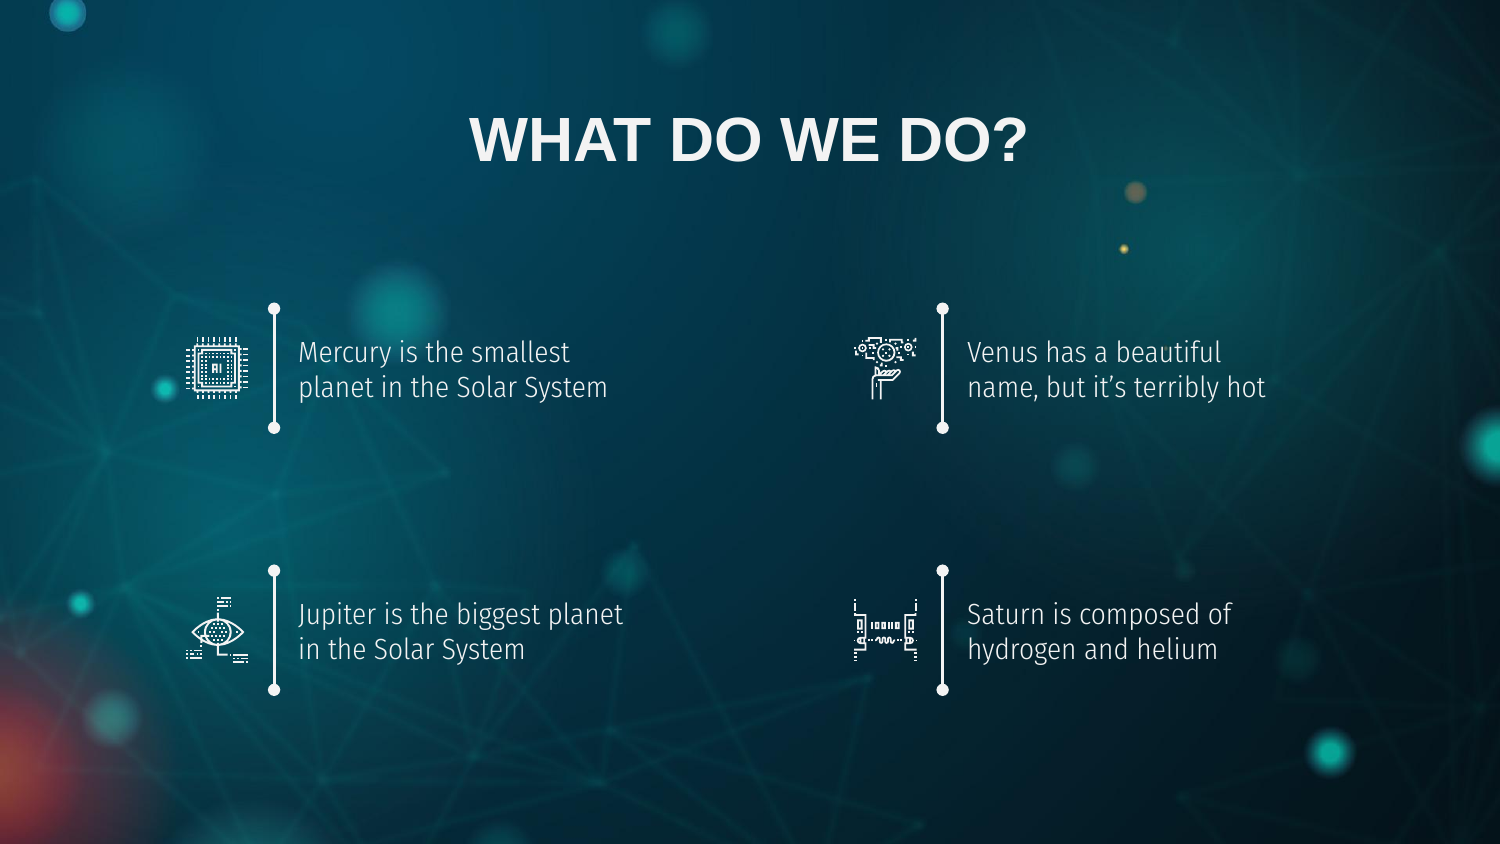

# WHAT DO WE DO?
Mercury is the smallest planet in the Solar System
Venus has a beautiful name, but it’s terribly hot

Jupiter is the biggest planet in the Solar System
Saturn is composed of hydrogen and helium